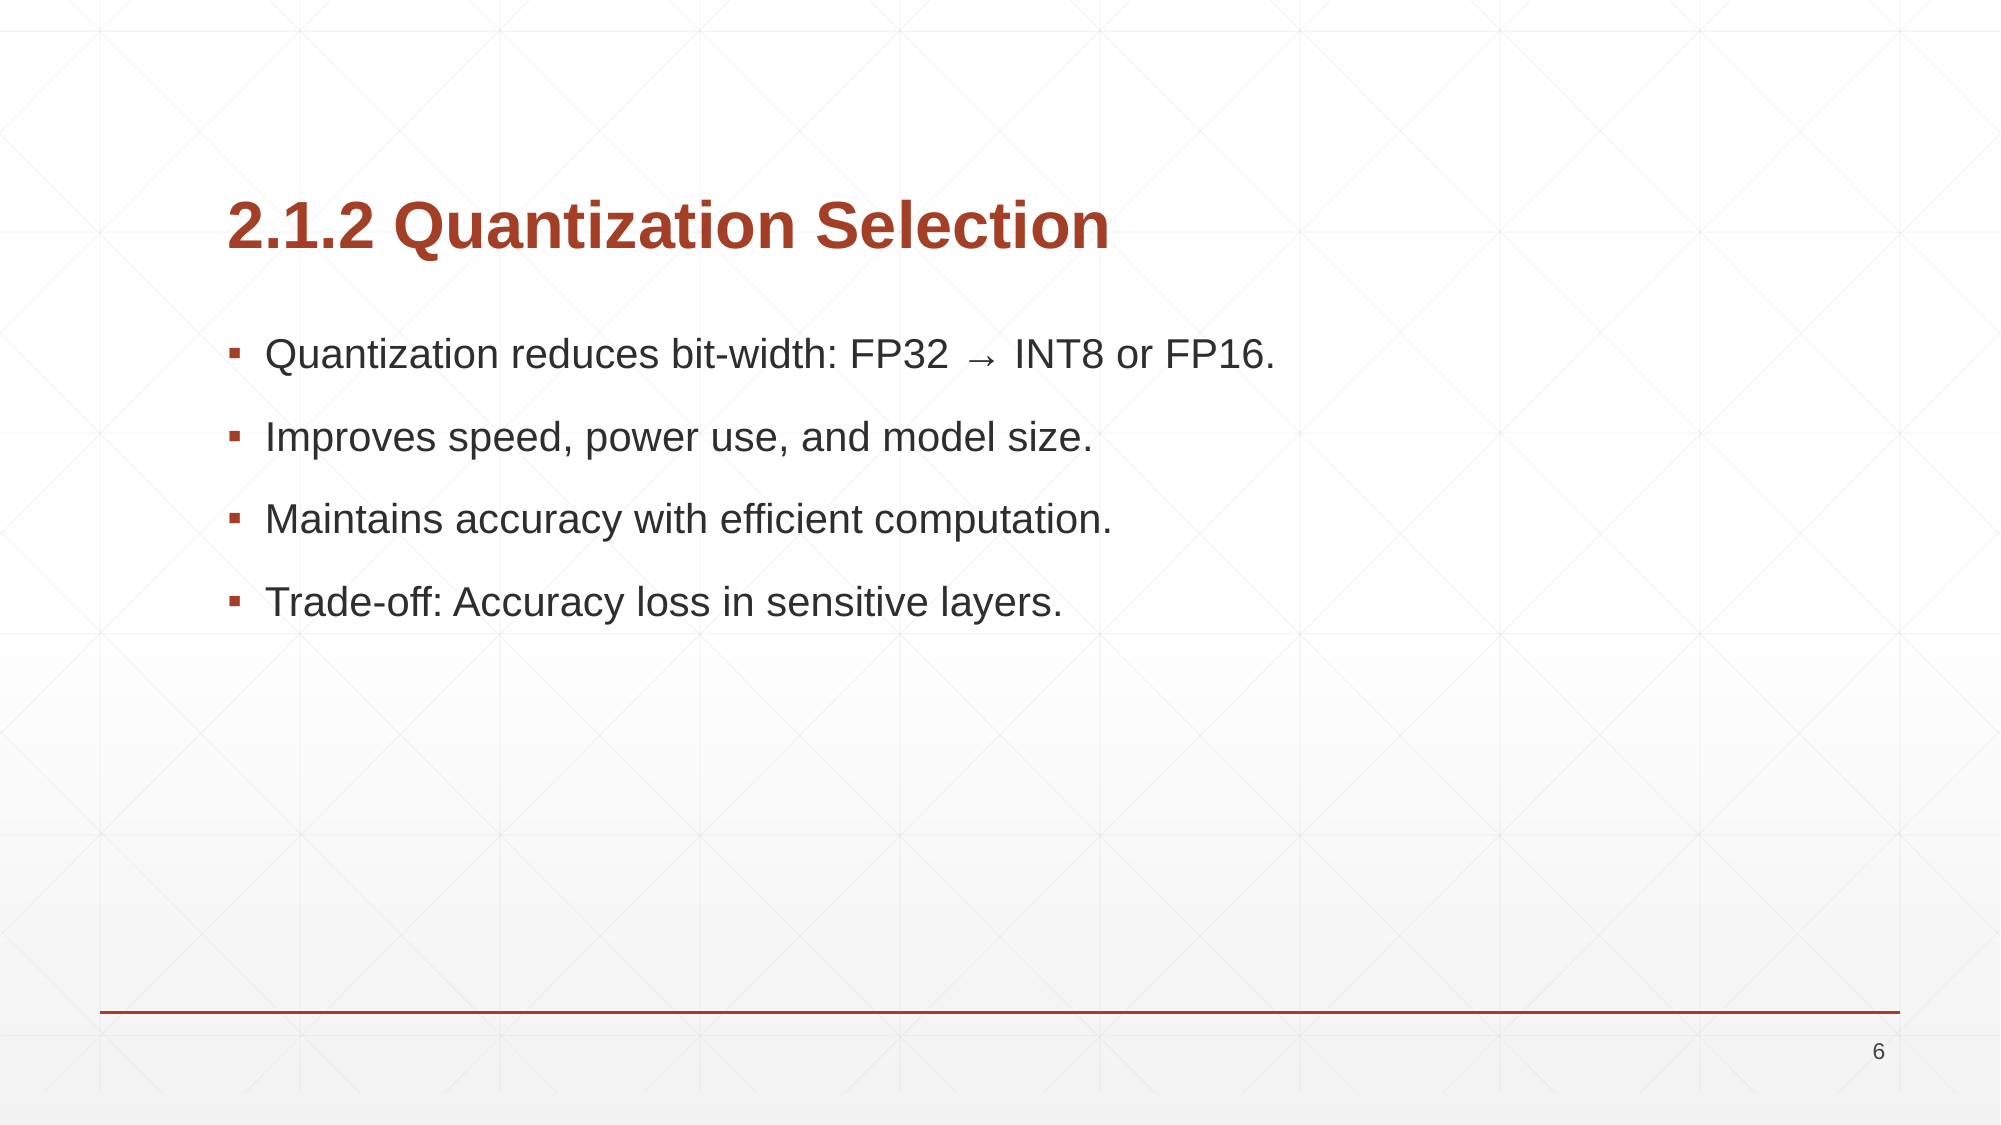

# 2.1.2 Quantization Selection
Quantization reduces bit-width: FP32 → INT8 or FP16.
Improves speed, power use, and model size.
Maintains accuracy with efficient computation.
Trade-off: Accuracy loss in sensitive layers.
6